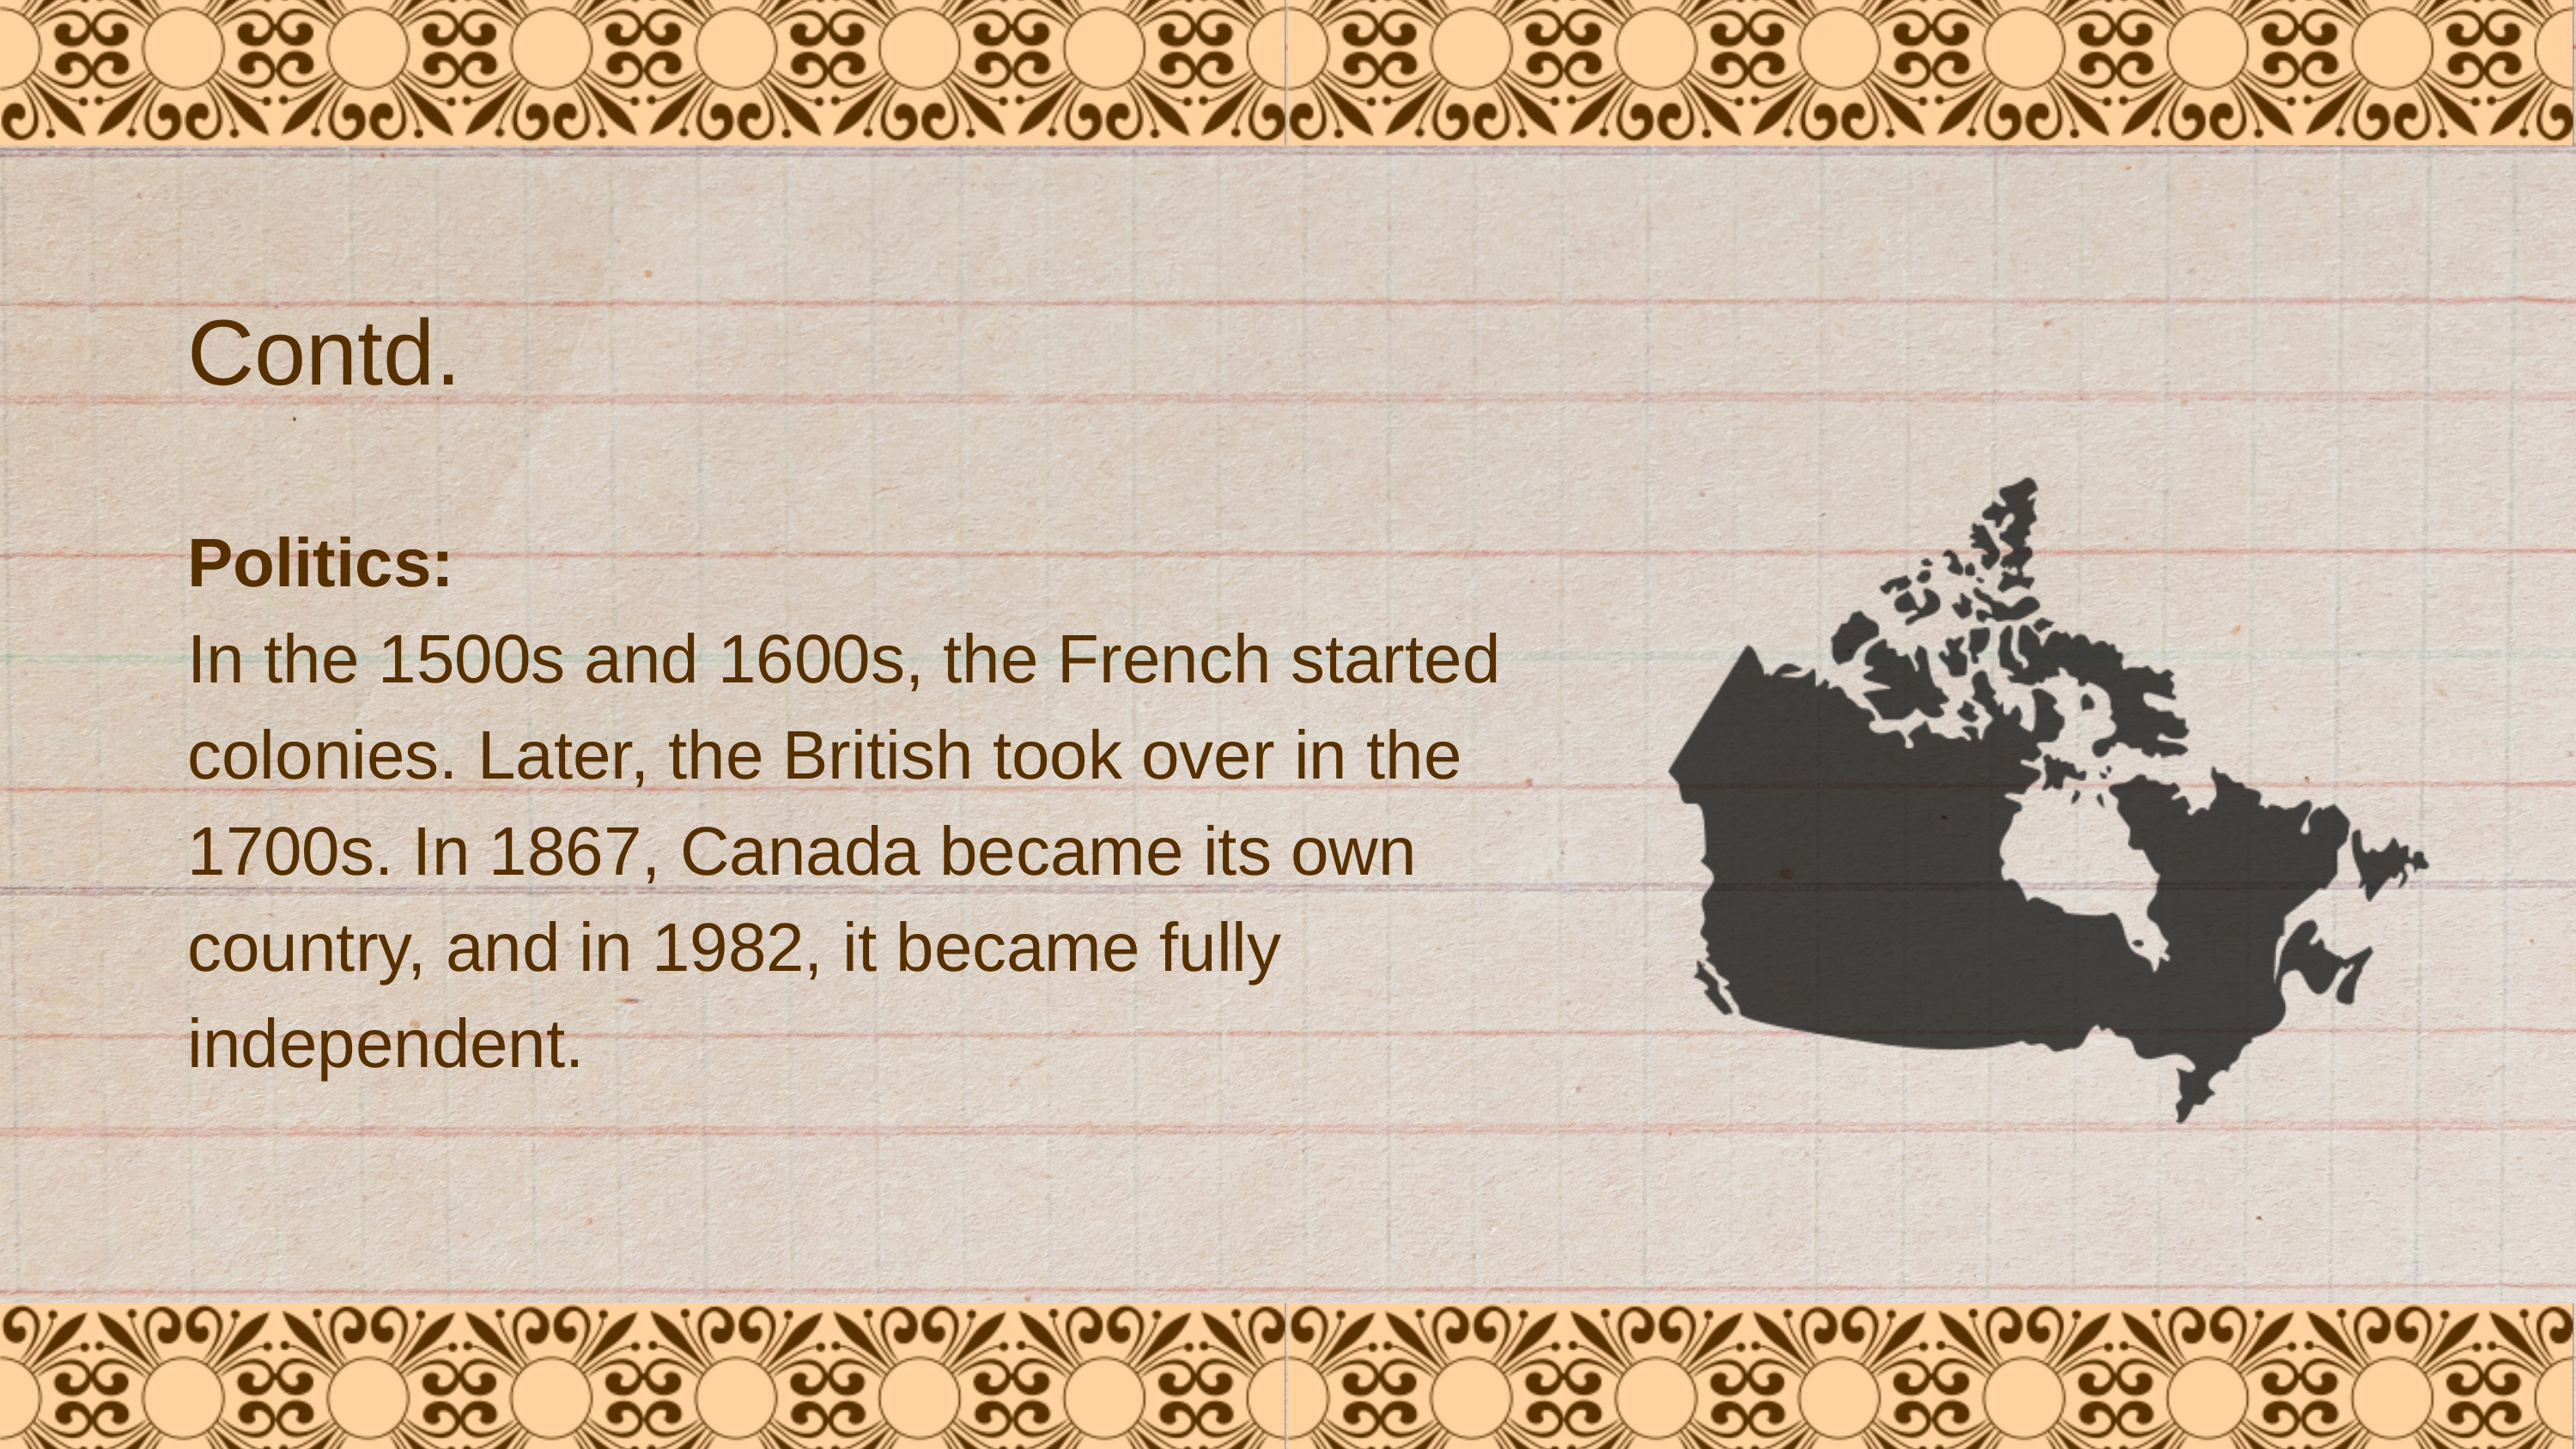

Contd.

Politics:
In the 1500s and 1600s, the French started colonies. Later, the British took over in the 1700s. In 1867, Canada became its own country, and in 1982, it became fully independent.